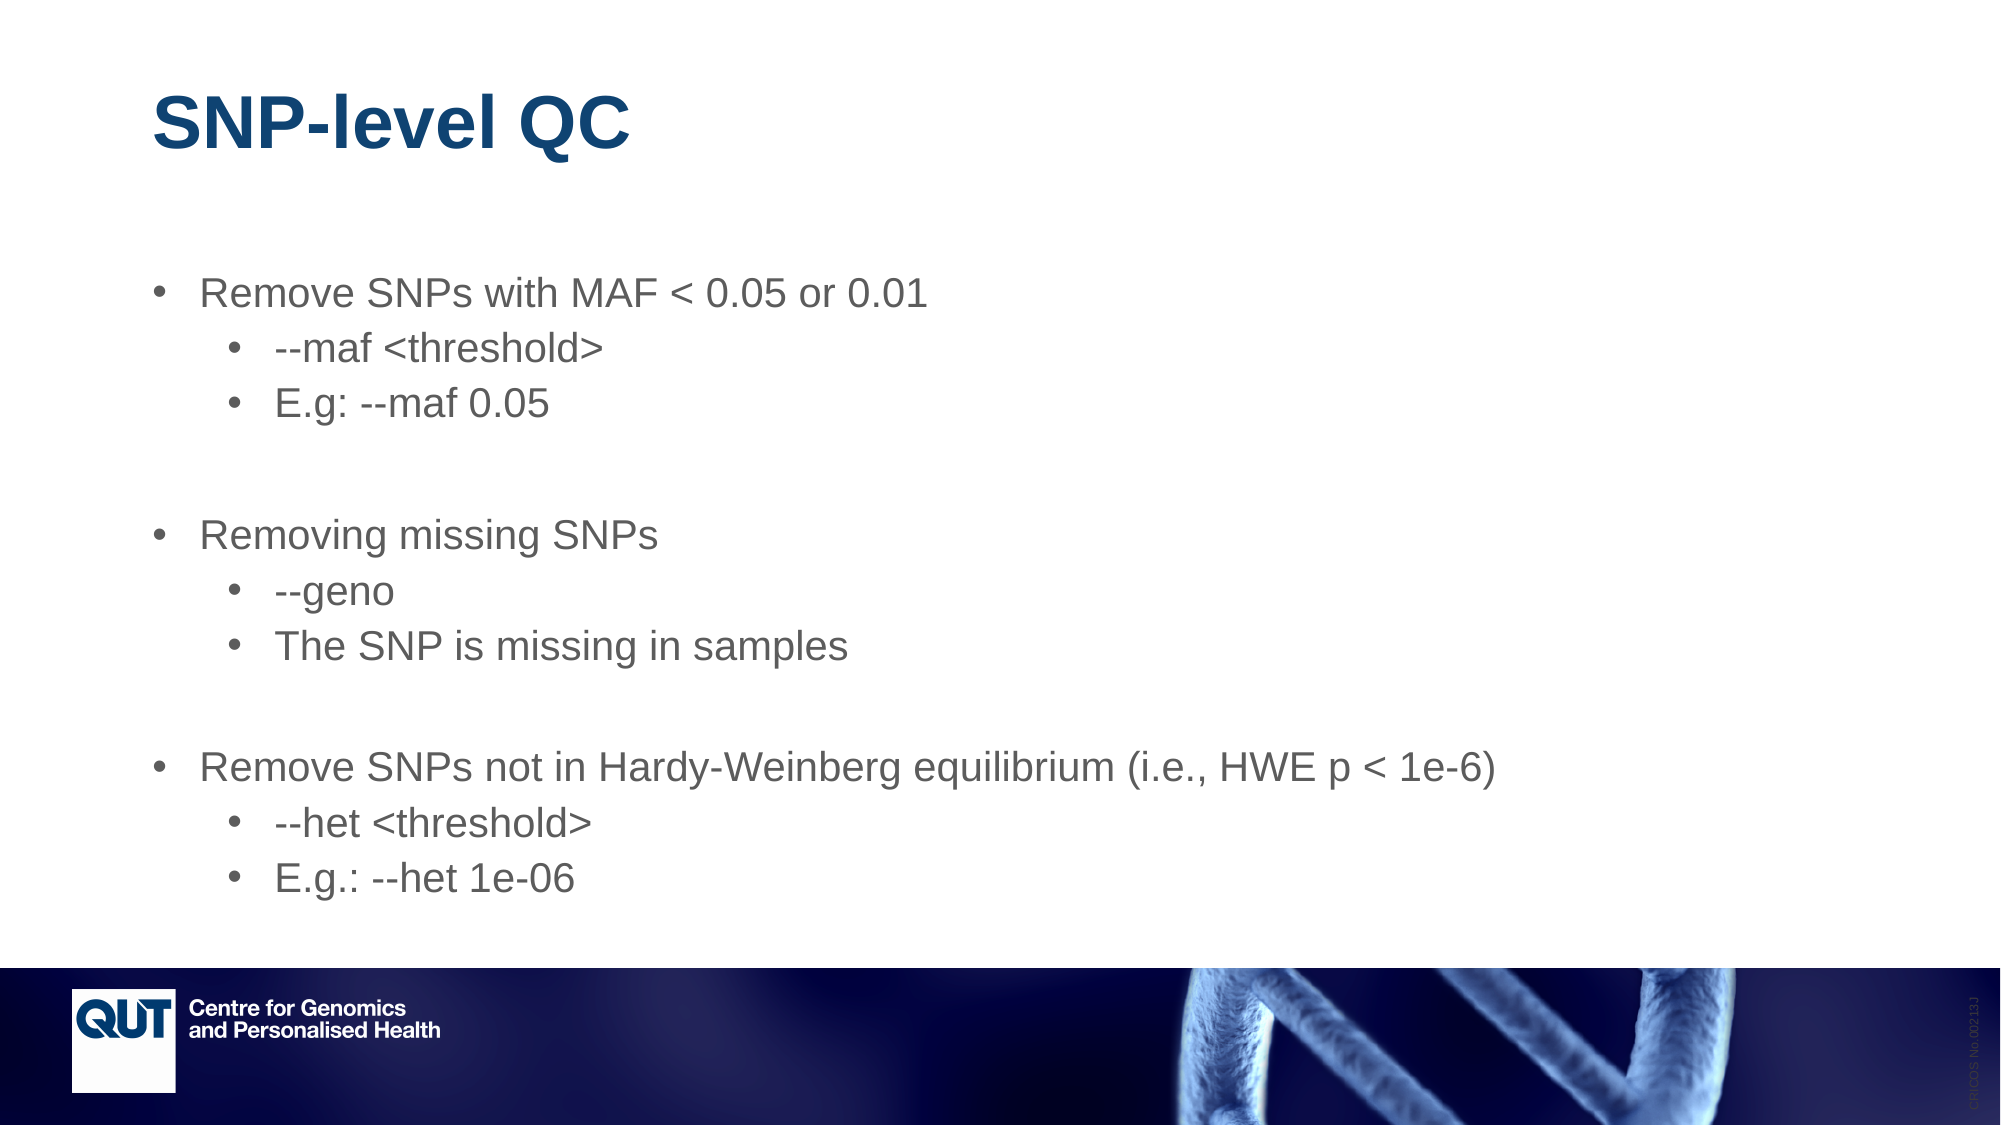

SNP-level QC
Remove SNPs with MAF < 0.05 or 0.01
--maf <threshold>
E.g: --maf 0.05

Removing missing SNPs
--geno
The SNP is missing in samples

Remove SNPs not in Hardy-Weinberg equilibrium (i.e., HWE p < 1e-6)
--het <threshold>
E.g.: --het 1e-06